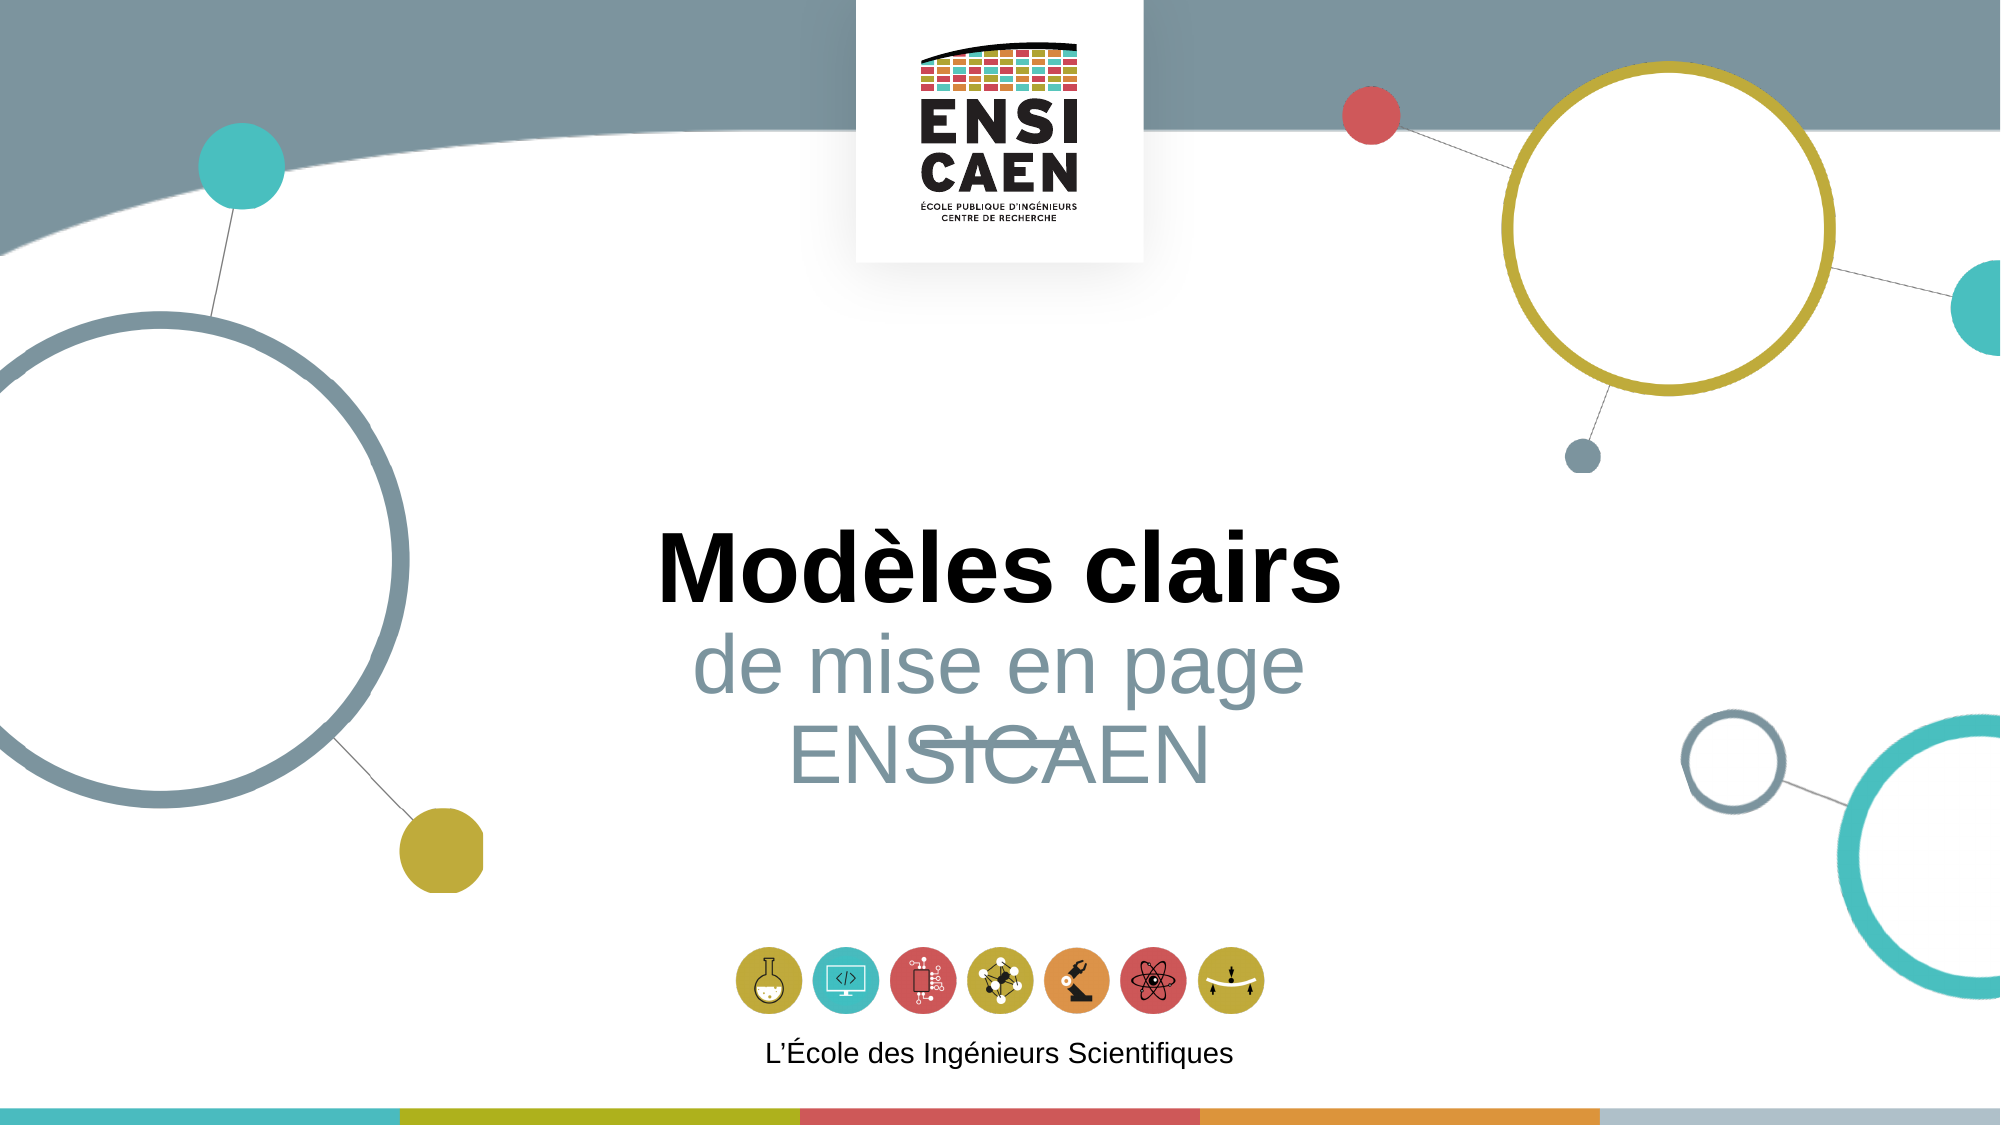

Modèles clairs
de mise en page ENSICAEN